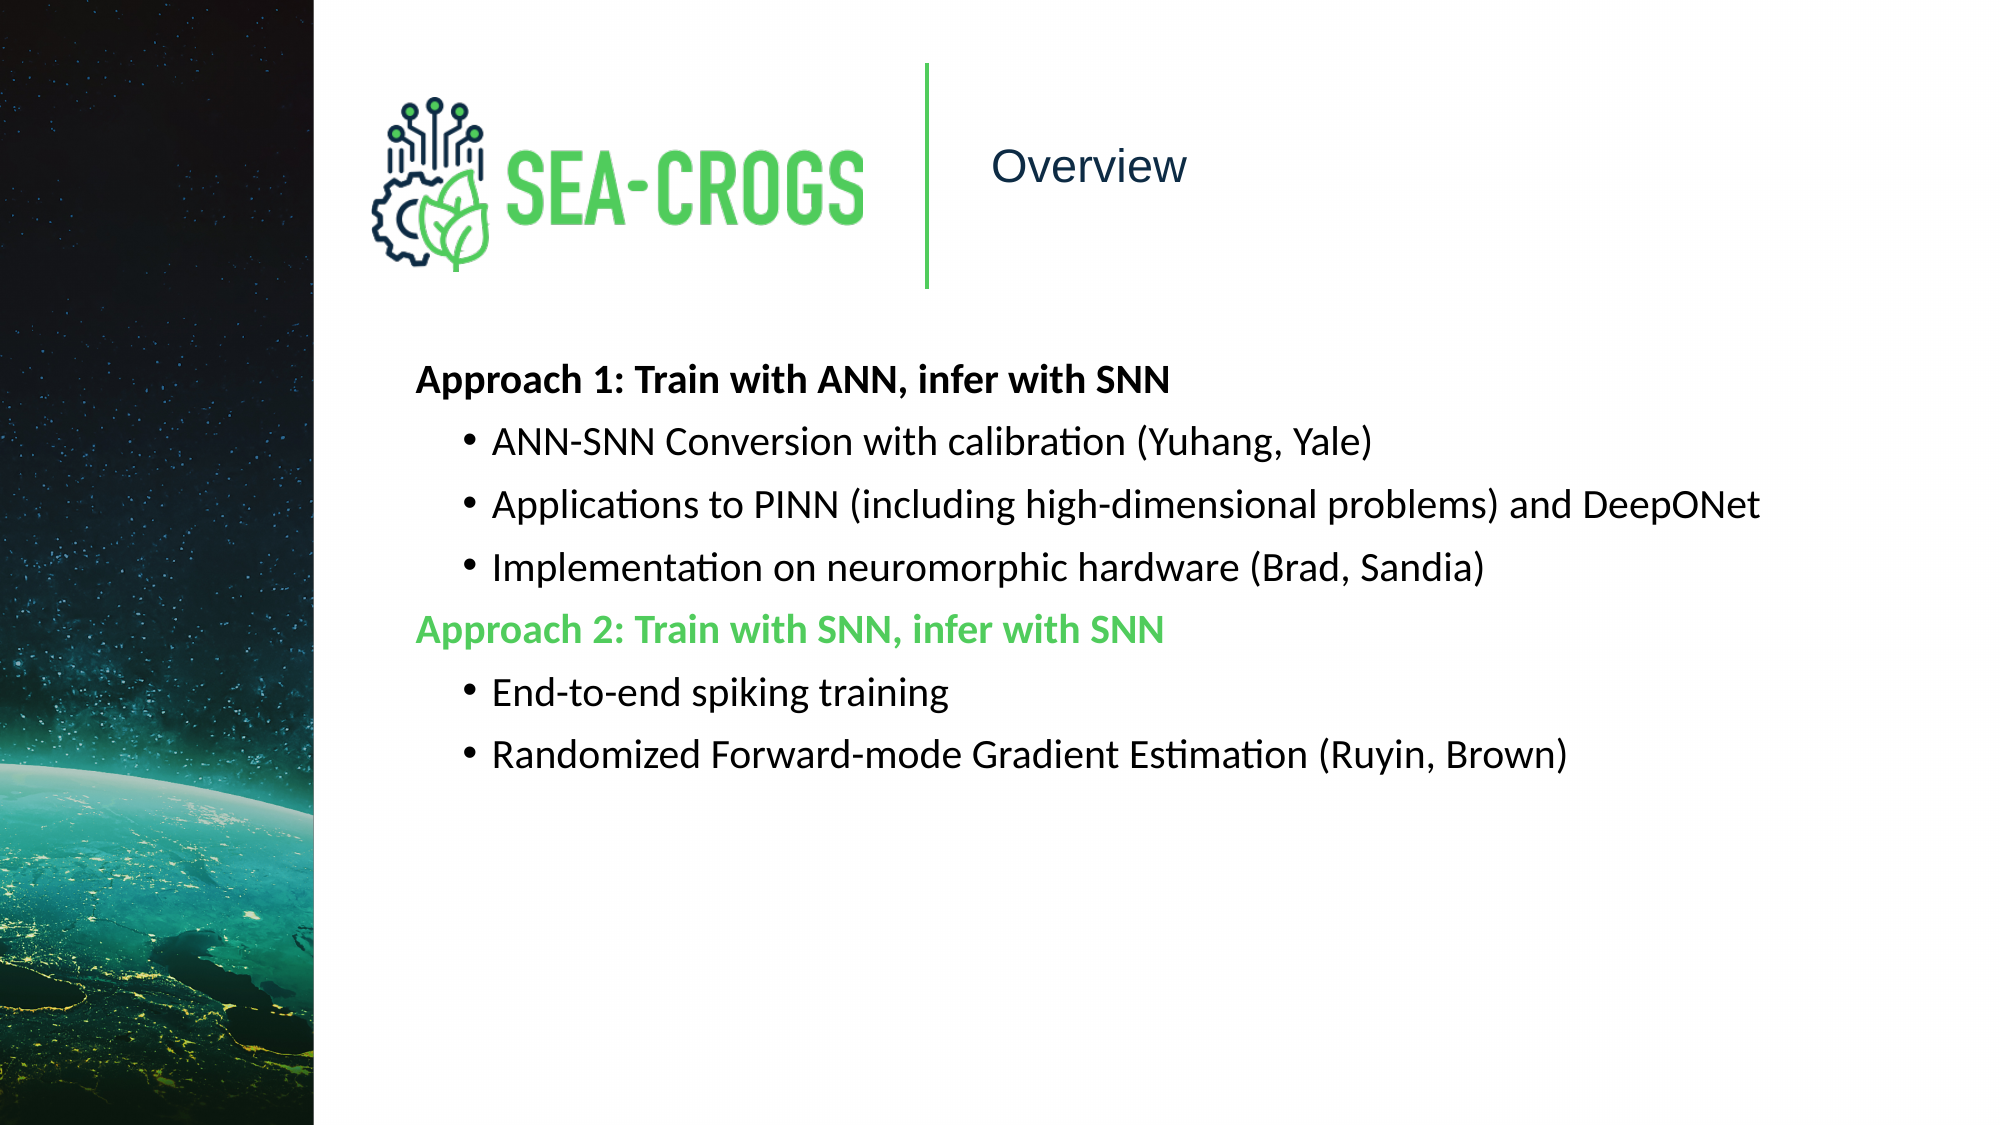

# Overview
Approach 1: Train with ANN, infer with SNN
ANN-SNN Conversion with calibration (Yuhang, Yale)
Applications to PINN (including high-dimensional problems) and DeepONet
Implementation on neuromorphic hardware (Brad, Sandia)
Approach 2: Train with SNN, infer with SNN
End-to-end spiking training
Randomized Forward-mode Gradient Estimation (Ruyin, Brown)